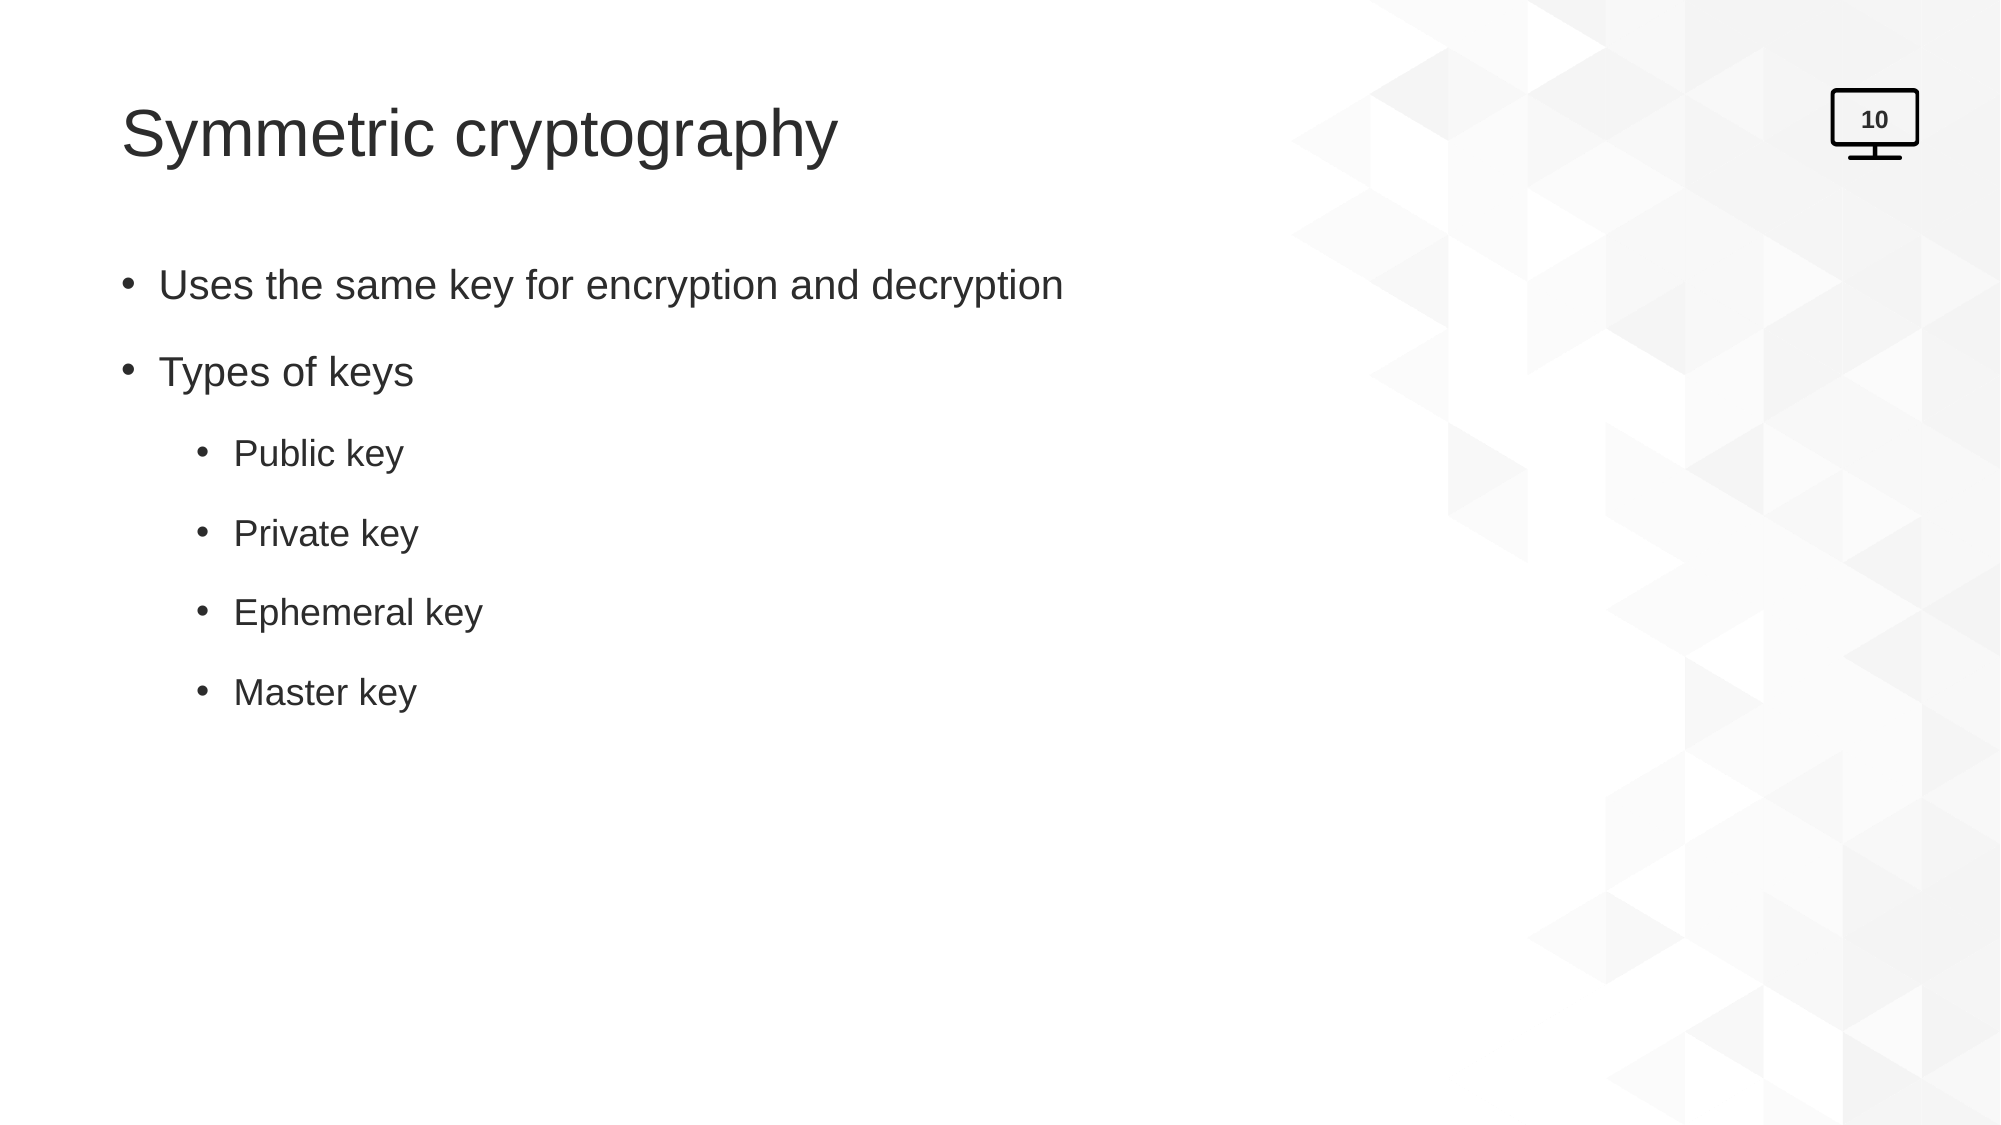

# Symmetric cryptography
10
Uses the same key for encryption and decryption
Types of keys
Public key
Private key
Ephemeral key
Master key